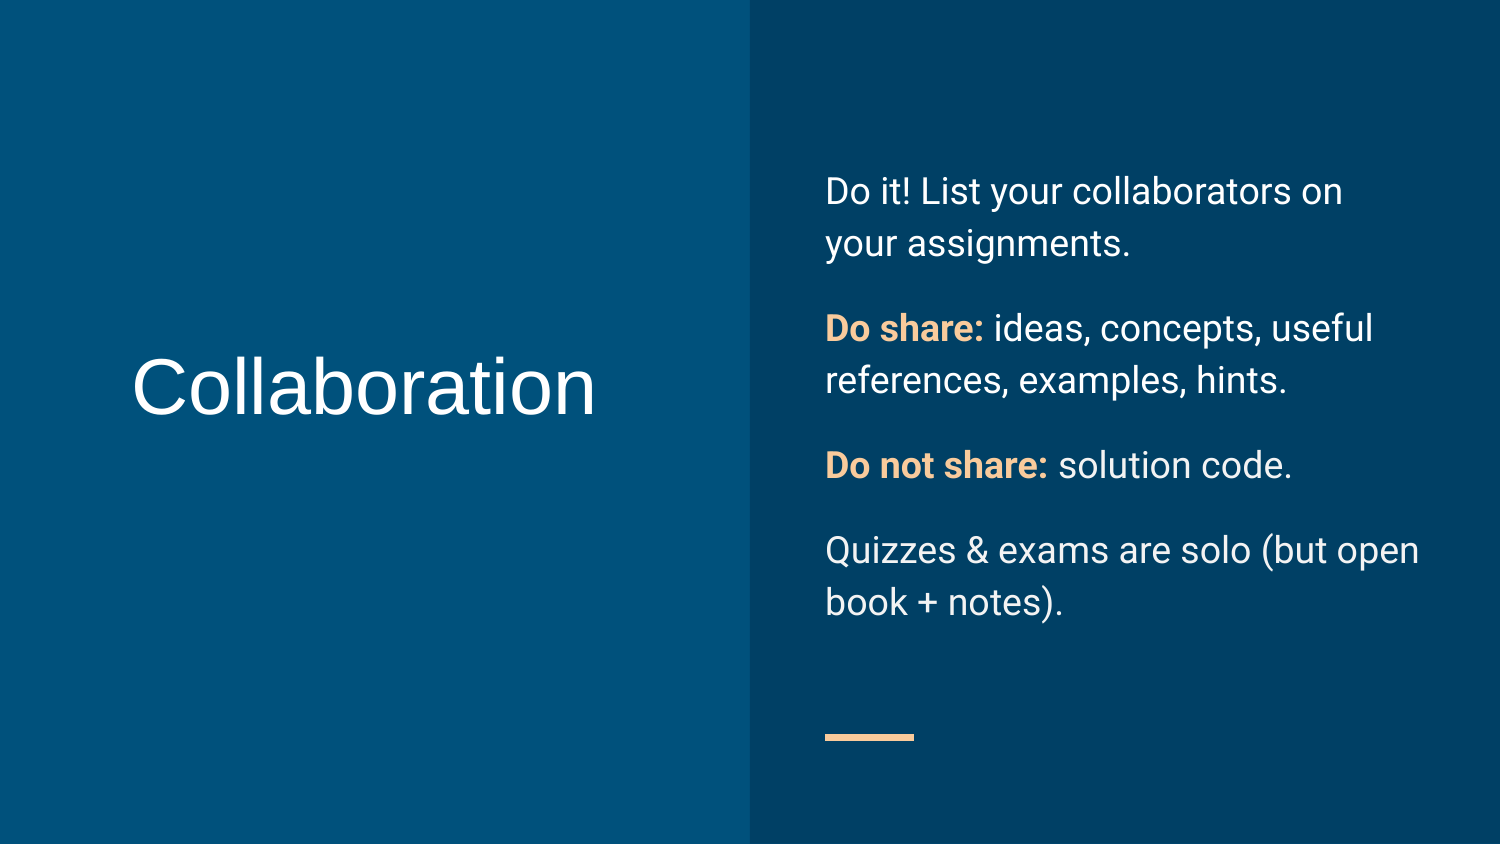

Do it! List your collaborators on your assignments.
Do share: ideas, concepts, useful references, examples, hints.
Do not share: solution code.
Quizzes & exams are solo (but open book + notes).

# Collaboration